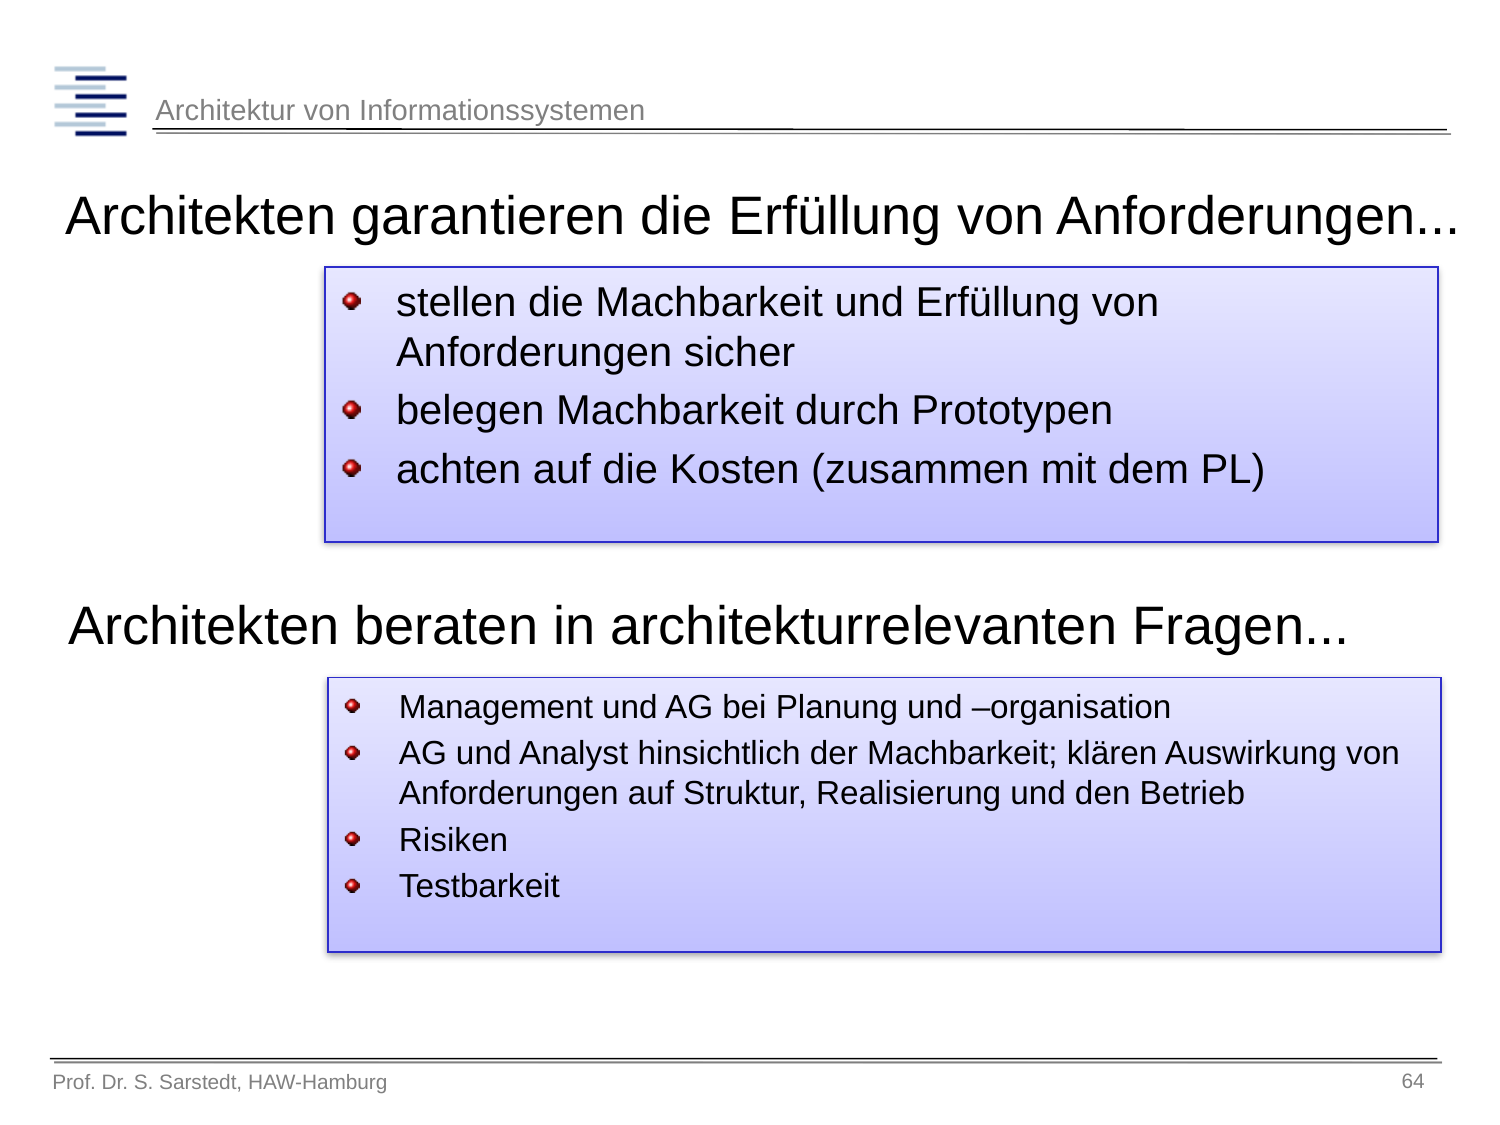

# Architekten garantieren die Erfüllung von Anforderungen...
stellen die Machbarkeit und Erfüllung von Anforderungen sicher
belegen Machbarkeit durch Prototypen
achten auf die Kosten (zusammen mit dem PL)
Architekten beraten in architekturrelevanten Fragen...
Management und AG bei Planung und –organisation
AG und Analyst hinsichtlich der Machbarkeit; klären Auswirkung von Anforderungen auf Struktur, Realisierung und den Betrieb
Risiken
Testbarkeit